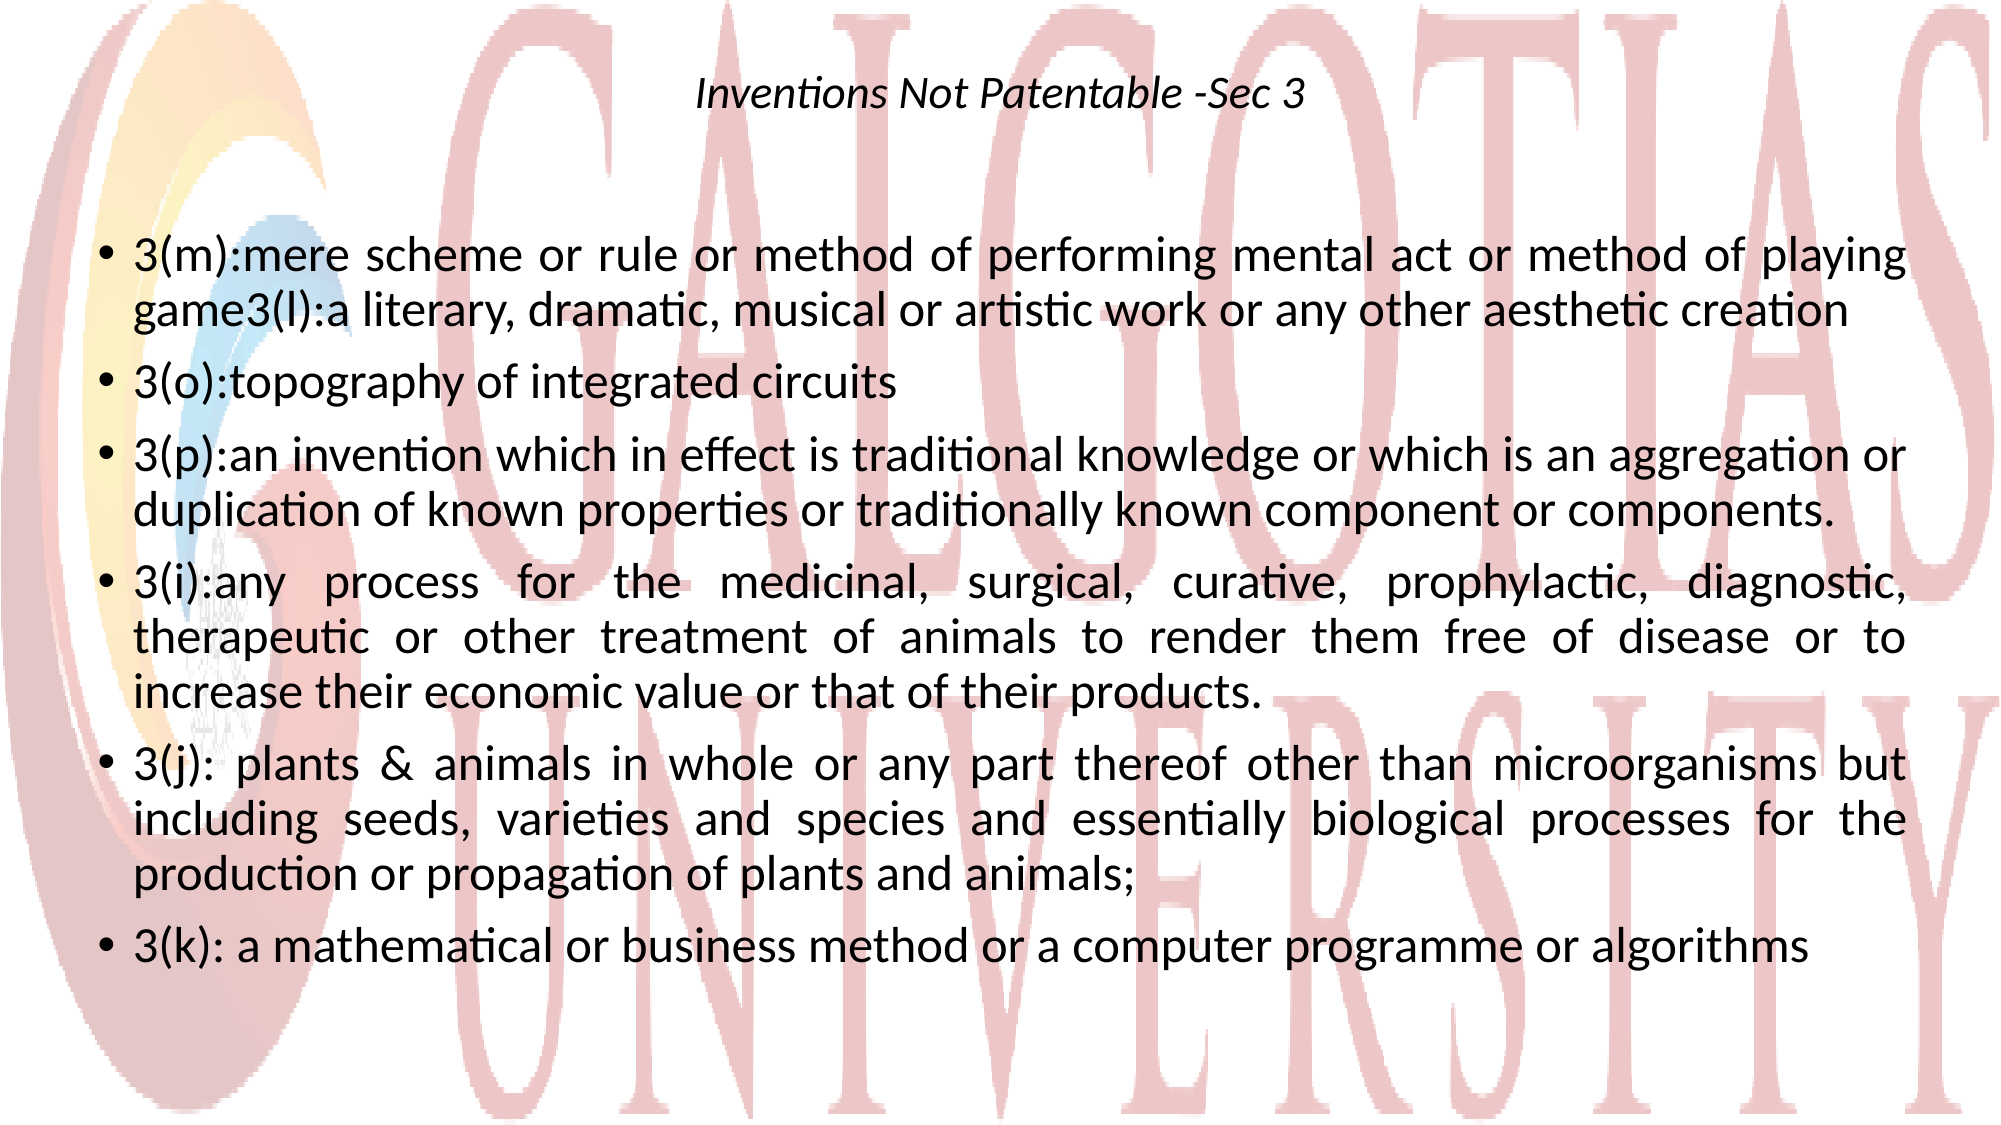

# Inventions Not Patentable -Sec 3

3(m):mere scheme or rule or method of performing mental act or method of playing game3(l):a literary, dramatic, musical or artistic work or any other aesthetic creation
3(o):topography of integrated circuits
3(p):an invention which in effect is traditional knowledge or which is an aggregation or duplication of known properties or traditionally known component or components.
3(i):any process for the medicinal, surgical, curative, prophylactic, diagnostic, therapeutic or other treatment of animals to render them free of disease or to increase their economic value or that of their products.
3(j): plants & animals in whole or any part thereof other than microorganisms but including seeds, varieties and species and essentially biological processes for the production or propagation of plants and animals;
3(k): a mathematical or business method or a computer programme or algorithms